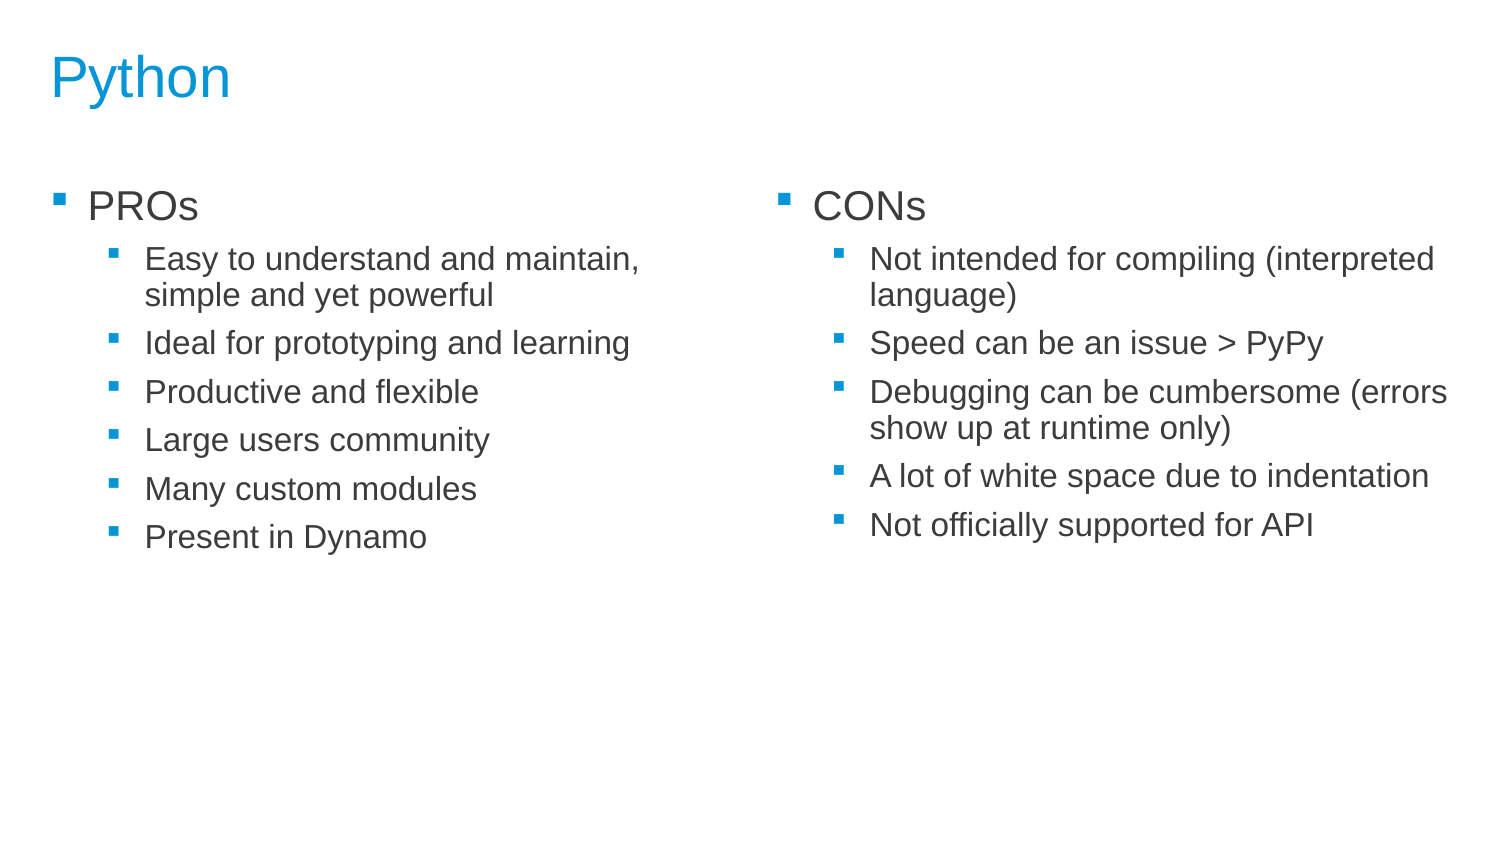

# Python

PROs
Easy to understand and maintain, simple and yet powerful
Ideal for prototyping and learning
Productive and flexible
Large users community
Many custom modules
Present in Dynamo

CONs
Not intended for compiling (interpreted language)
Speed can be an issue > PyPy
Debugging can be cumbersome (errors show up at runtime only)
A lot of white space due to indentation
Not officially supported for API